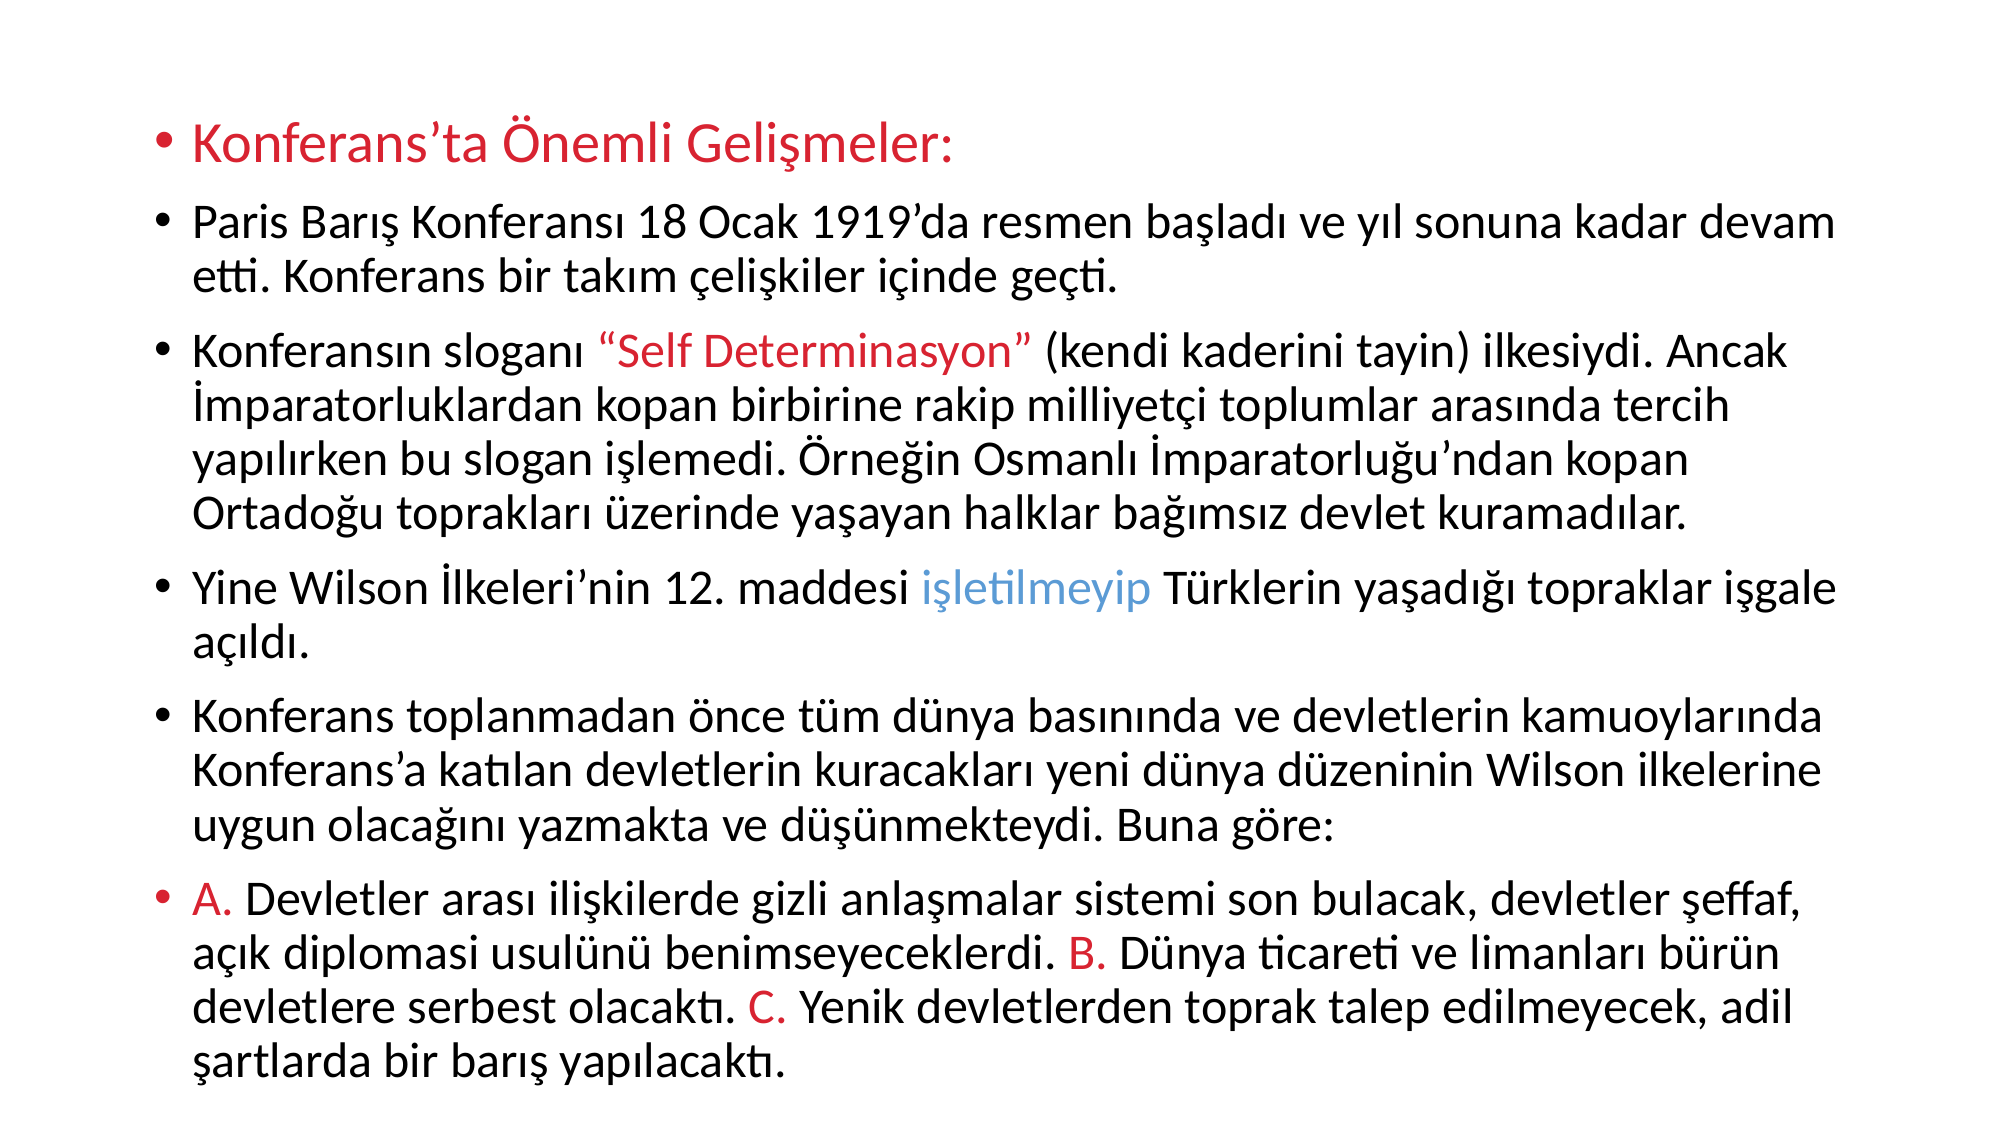

Konferans’ta Önemli Gelişmeler:
Paris Barış Konferansı 18 Ocak 1919’da resmen başladı ve yıl sonuna kadar devam etti. Konferans bir takım çelişkiler içinde geçti.
Konferansın sloganı “Self Determinasyon” (kendi kaderini tayin) ilkesiydi. Ancak İmparatorluklardan kopan birbirine rakip milliyetçi toplumlar arasında tercih yapılırken bu slogan işlemedi. Örneğin Osmanlı İmparatorluğu’ndan kopan Ortadoğu toprakları üzerinde yaşayan halklar bağımsız devlet kuramadılar.
Yine Wilson İlkeleri’nin 12. maddesi işletilmeyip Türklerin yaşadığı topraklar işgale açıldı.
Konferans toplanmadan önce tüm dünya basınında ve devletlerin kamuoylarında Konferans’a katılan devletlerin kuracakları yeni dünya düzeninin Wilson ilkelerine uygun olacağını yazmakta ve düşünmekteydi. Buna göre:
A. Devletler arası ilişkilerde gizli anlaşmalar sistemi son bulacak, devletler şeffaf, açık diplomasi usulünü benimseyeceklerdi. B. Dünya ticareti ve limanları bürün devletlere serbest olacaktı. C. Yenik devletlerden toprak talep edilmeyecek, adil şartlarda bir barış yapılacaktı.